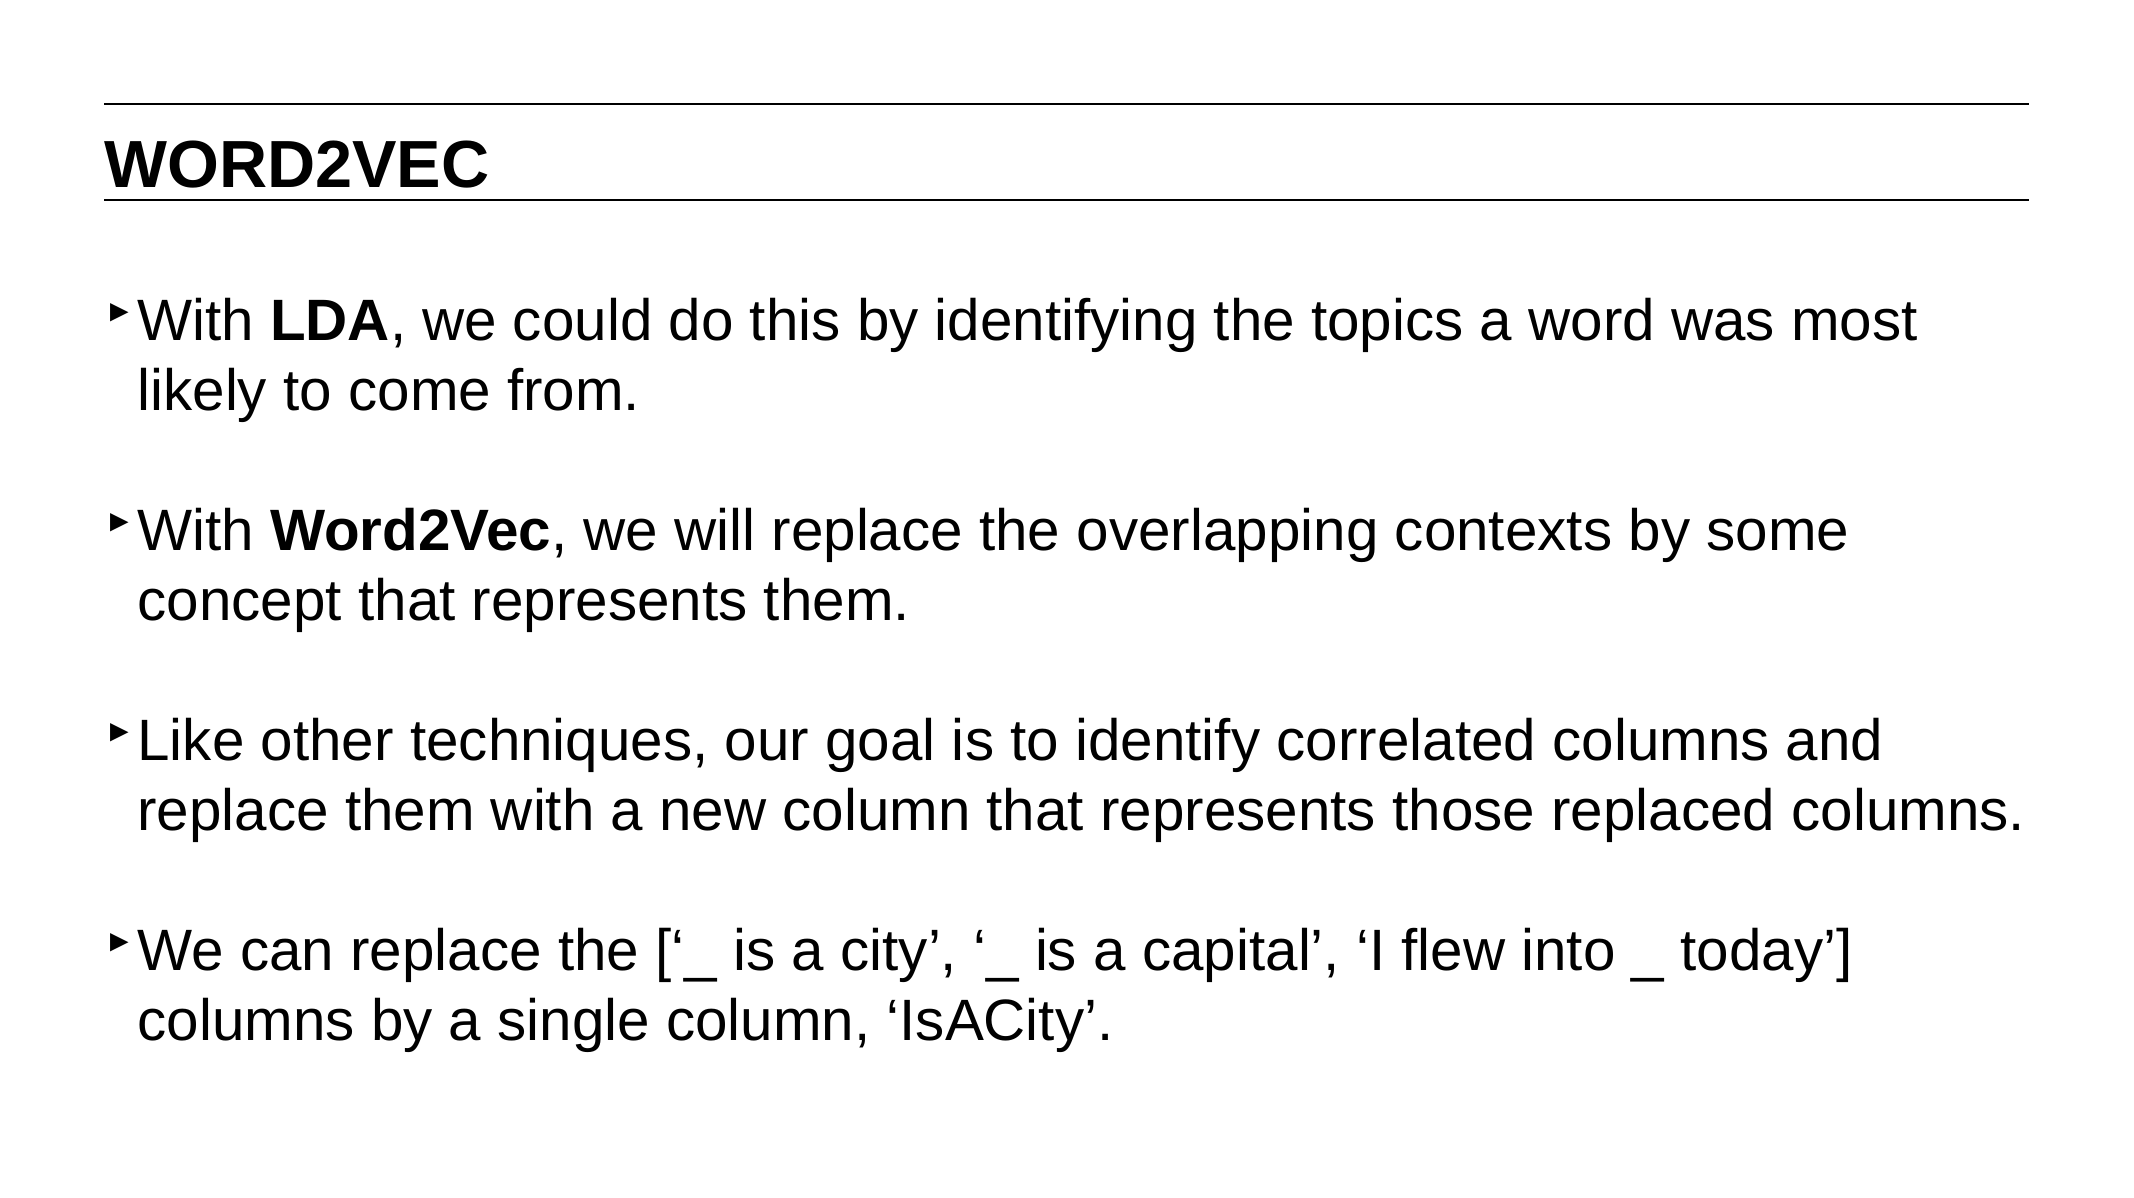

WORD2VEC

With LDA, we could do this by identifying the topics a word was most likely to come from.

With Word2Vec, we will replace the overlapping contexts by some concept that represents them.

Like other techniques, our goal is to identify correlated columns and replace them with a new column that represents those replaced columns.

We can replace the [‘_ is a city’, ‘_ is a capital’, ‘I flew into _ today’]  columns by a single column, ‘IsACity’.